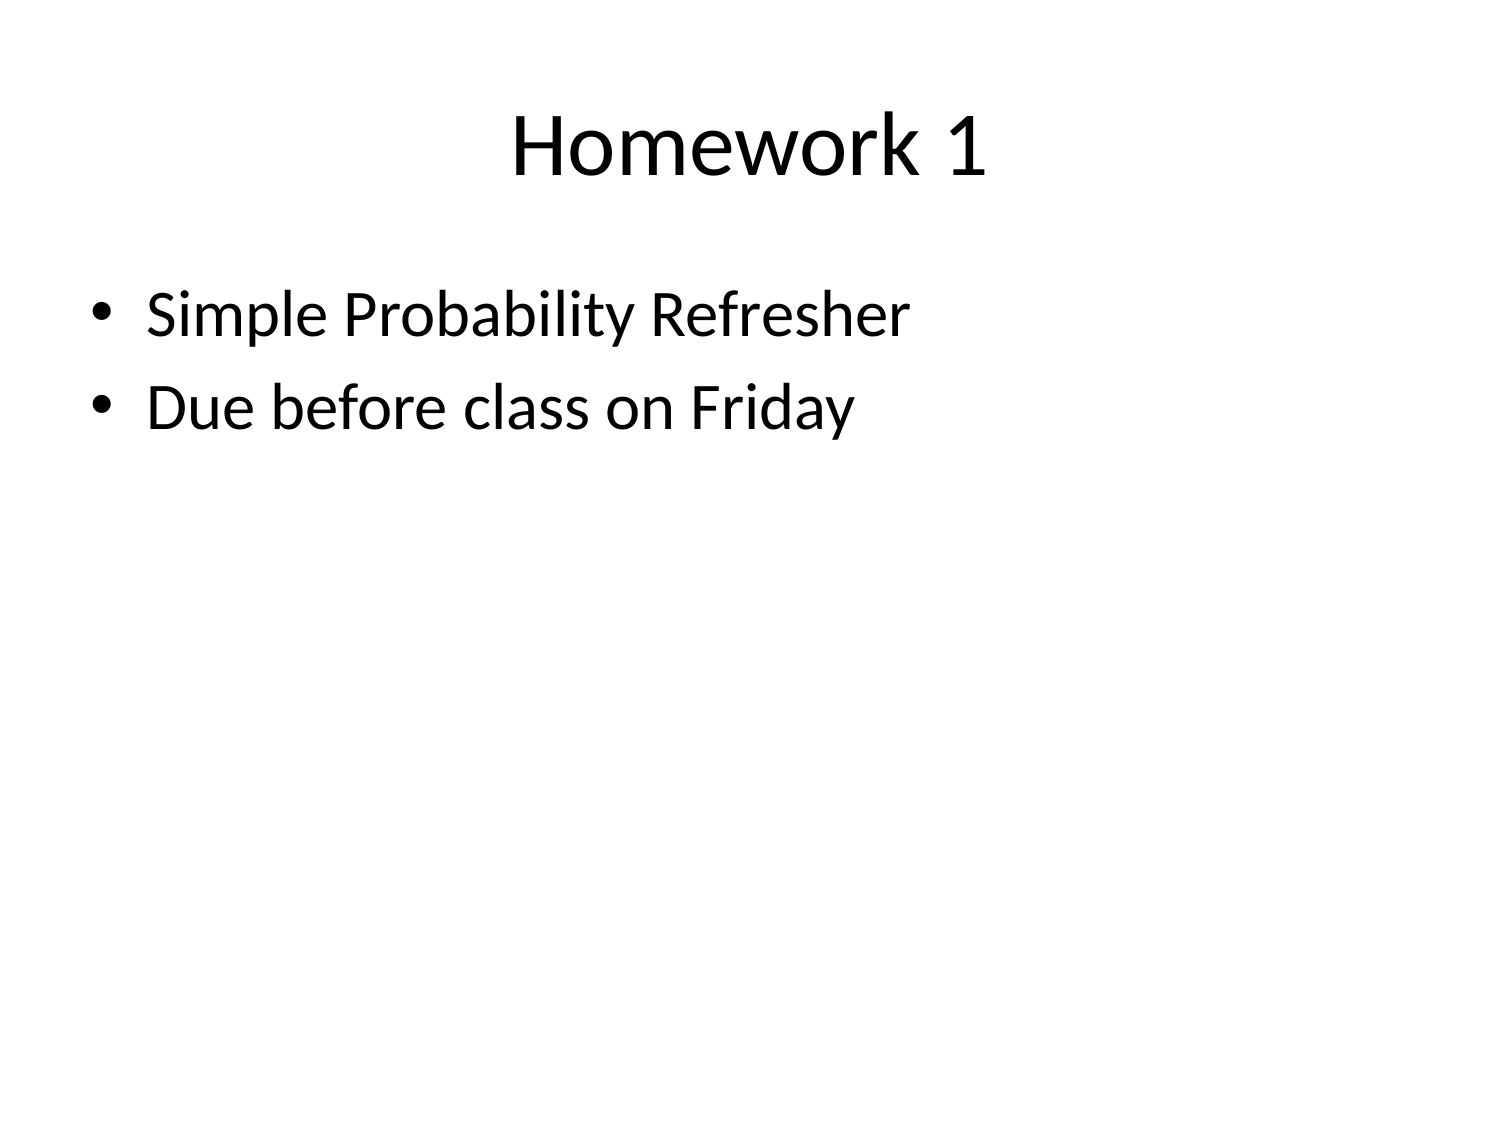

# Homework 1
Simple Probability Refresher
Due before class on Friday